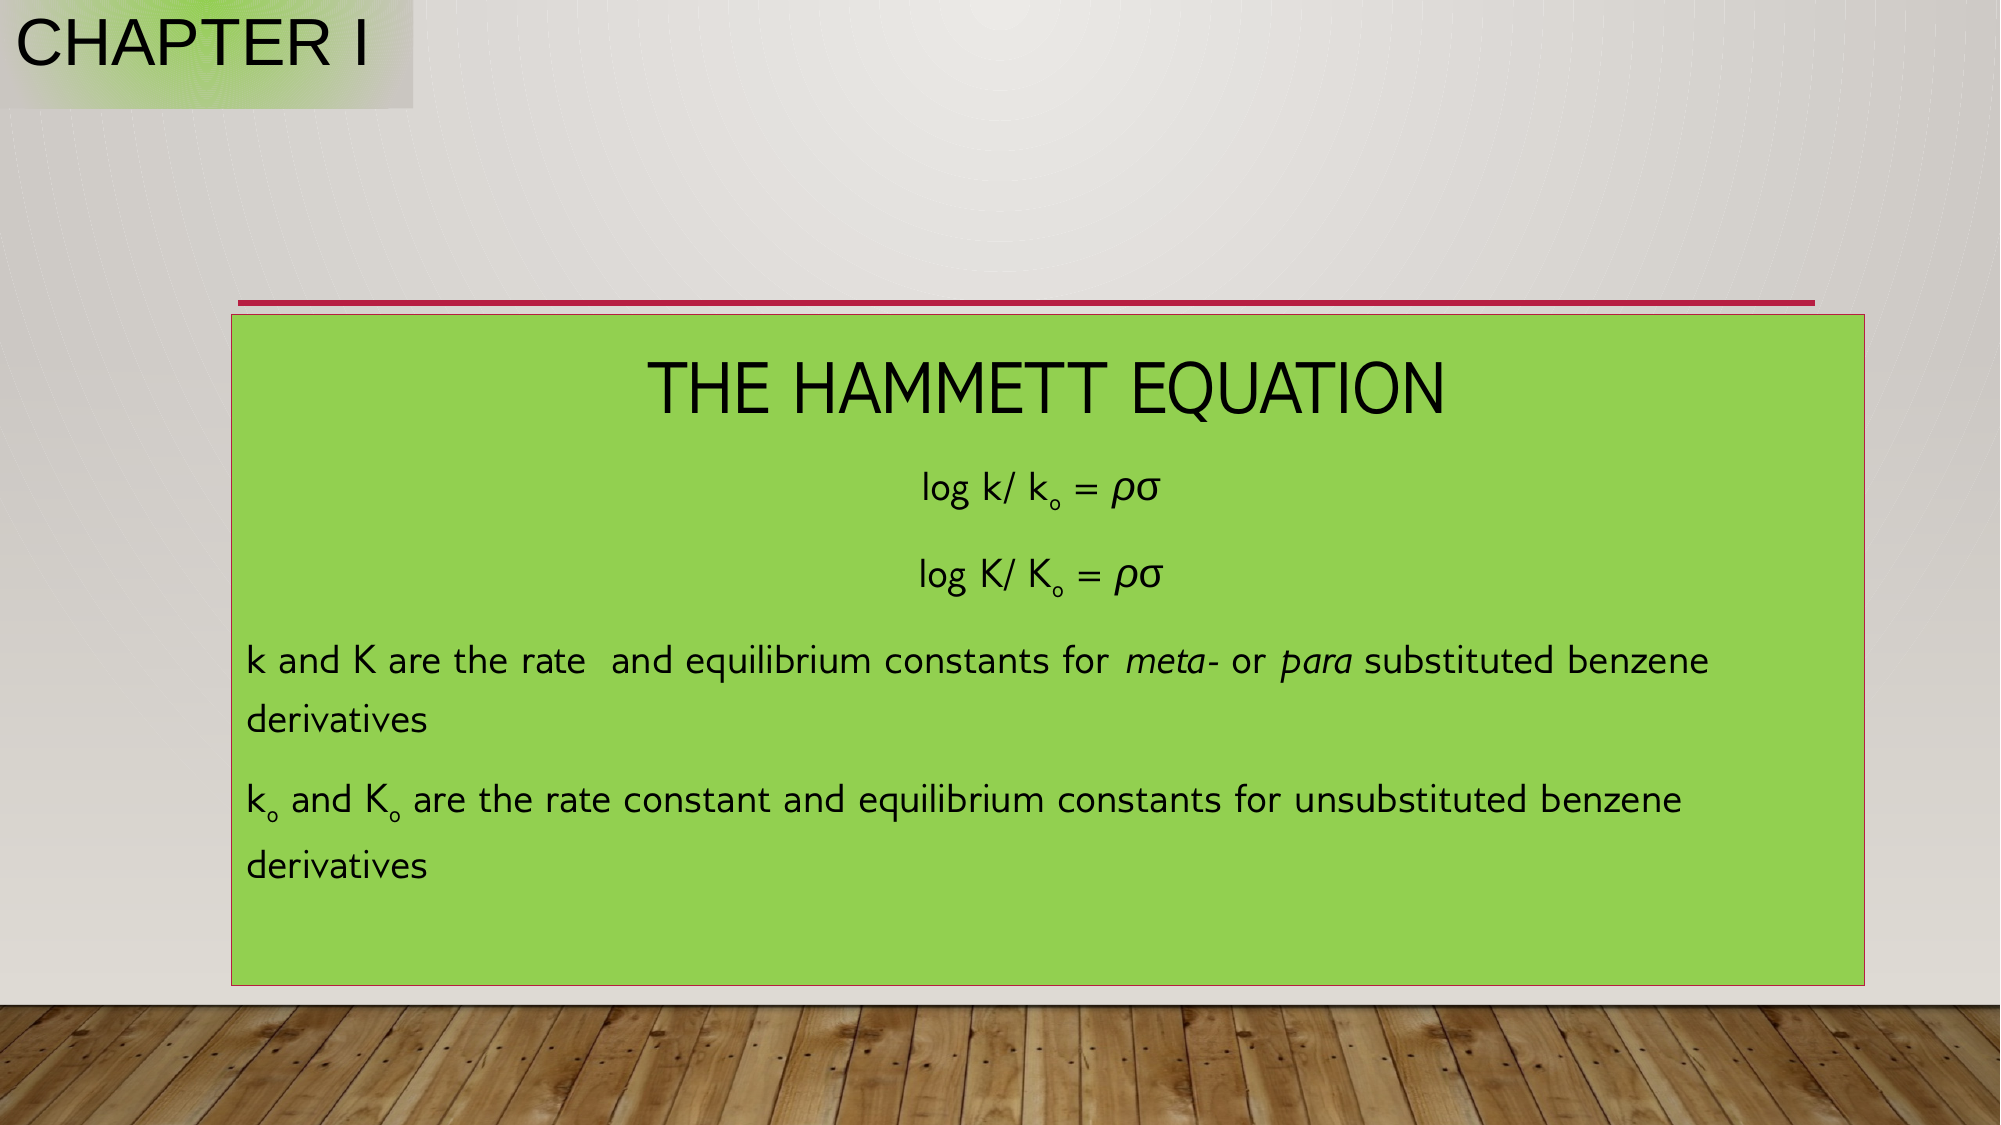

# CHAPTER I
THE HAMMETT EQUATION
log k/ ko = ρσ
log K/ Ko = ρσ
k and K are the rate  and equilibrium constants for meta- or para substituted benzene derivatives
ko and Ko are the rate constant and equilibrium constants for unsubstituted benzene derivatives